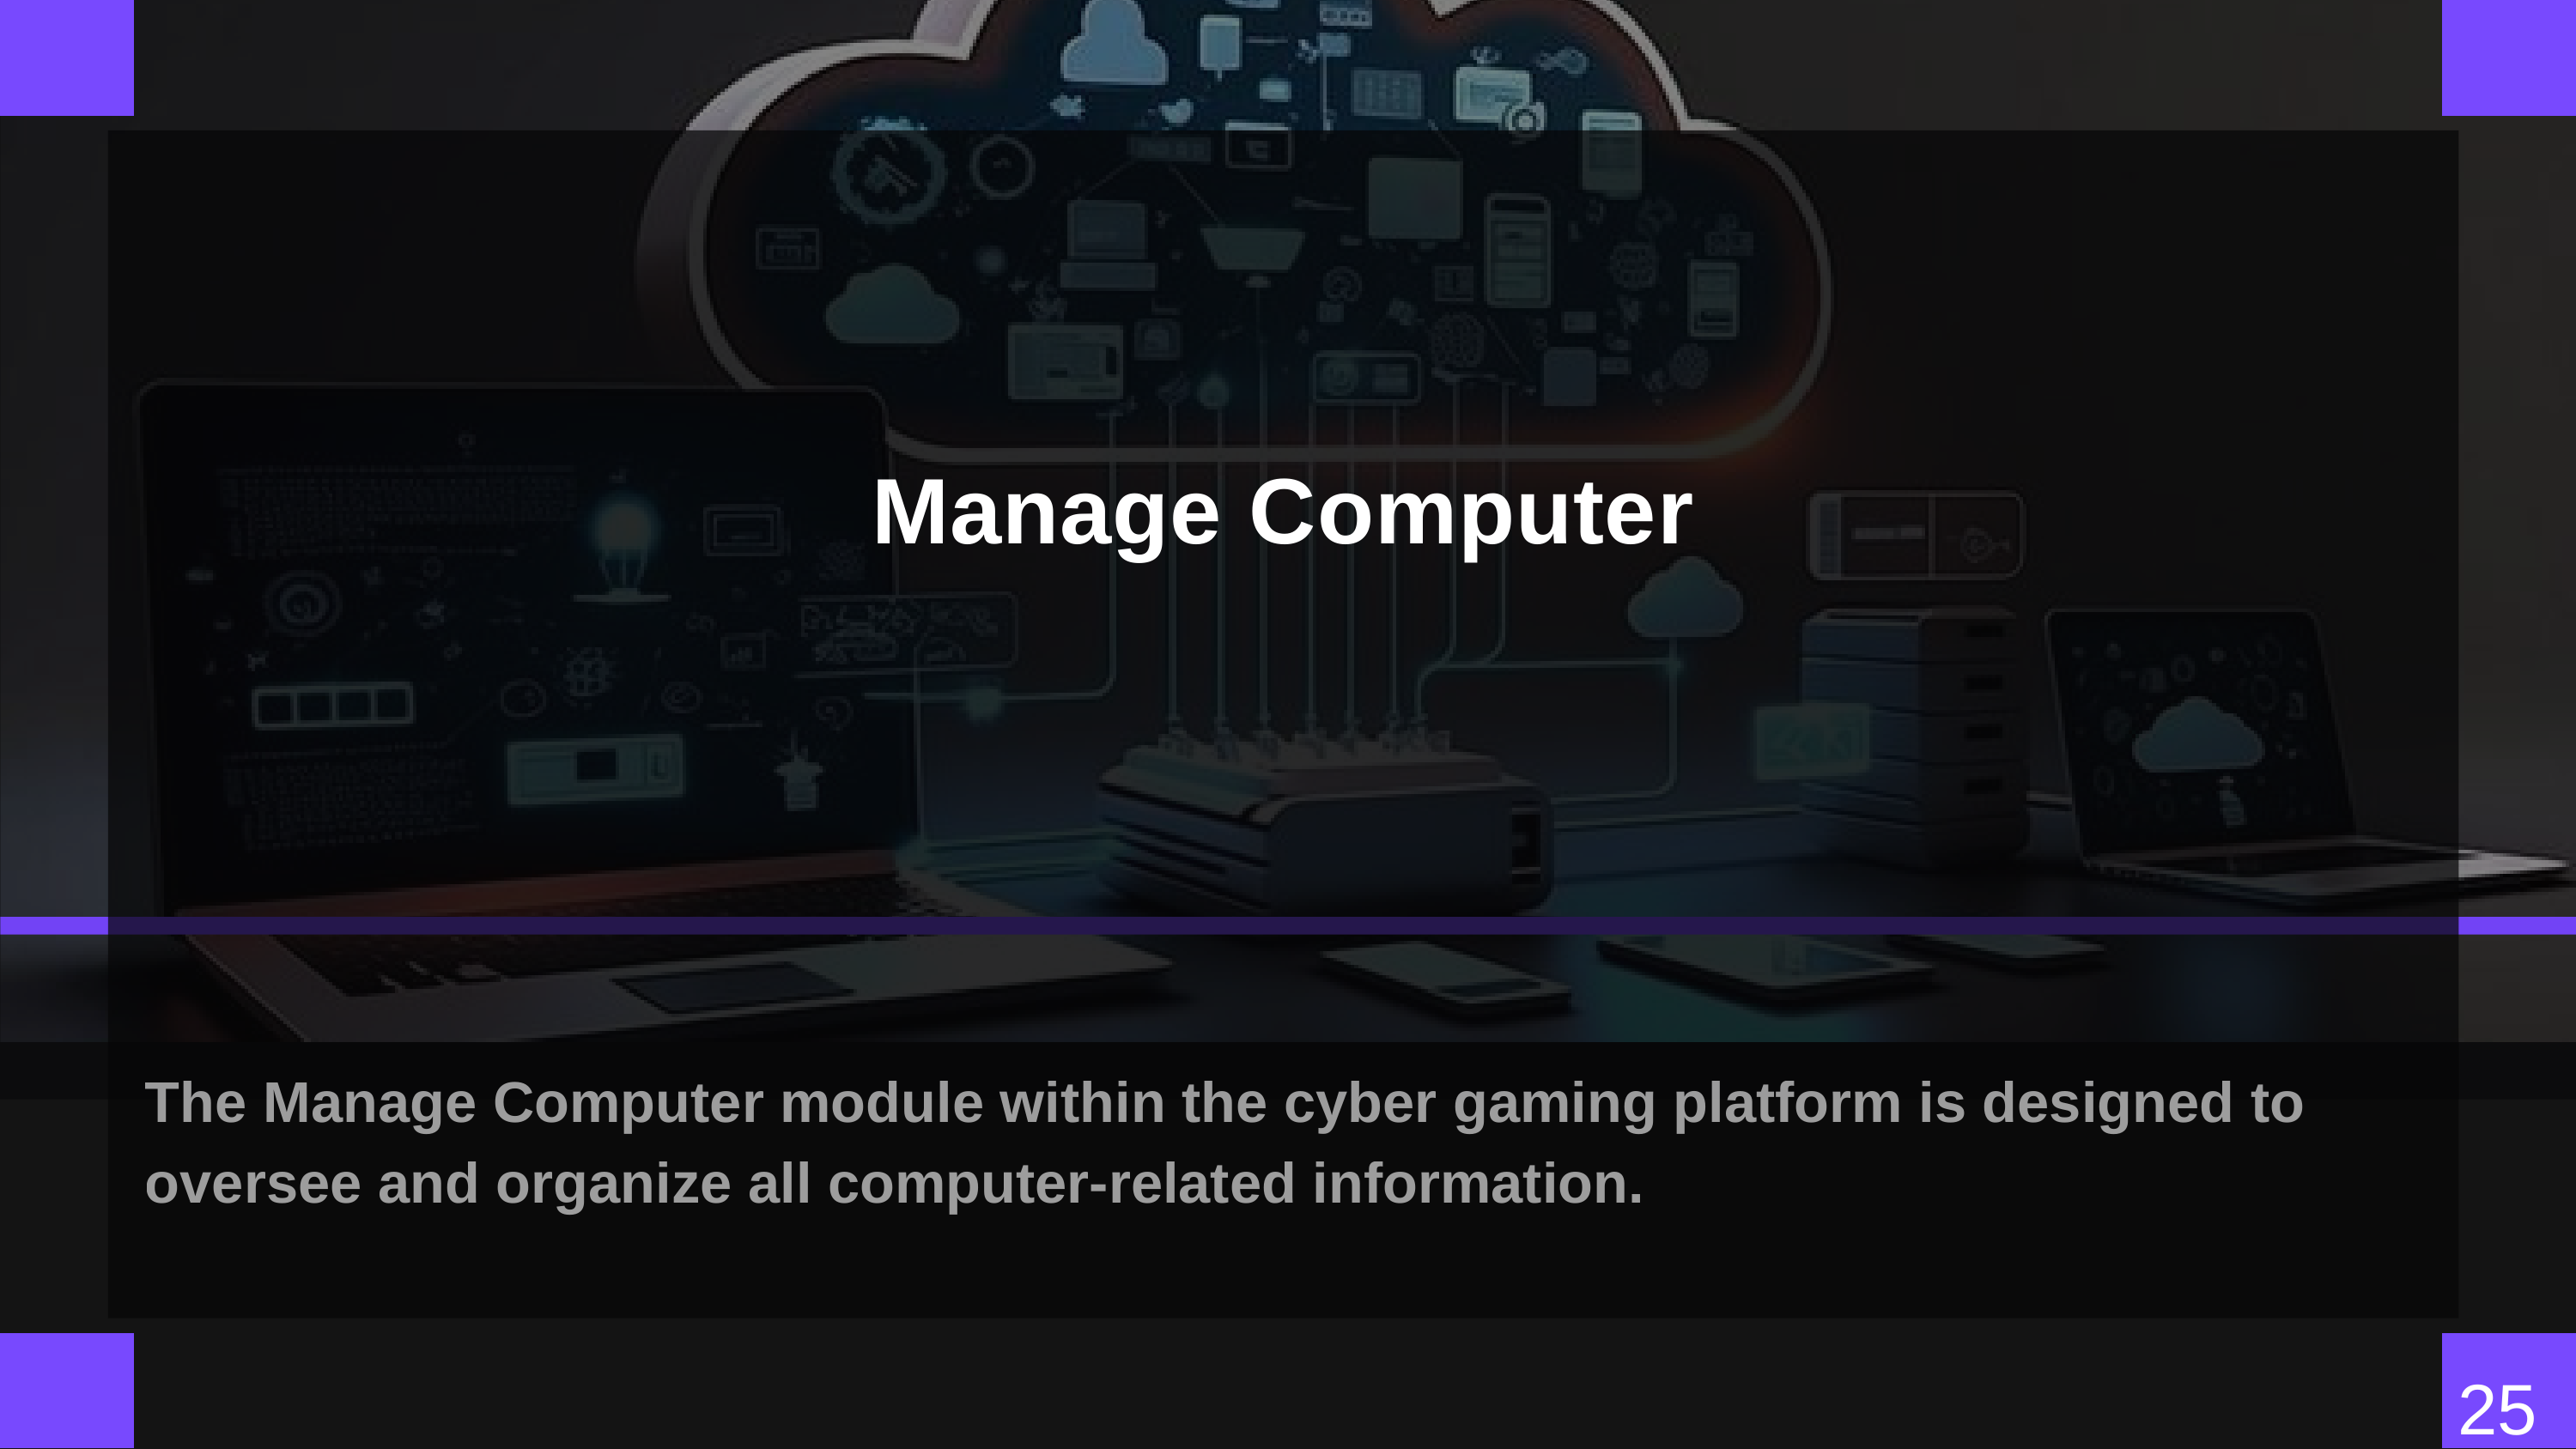

Manage Computer

The Manage Computer module within the cyber gaming platform is designed to oversee and organize all computer-related information.

25